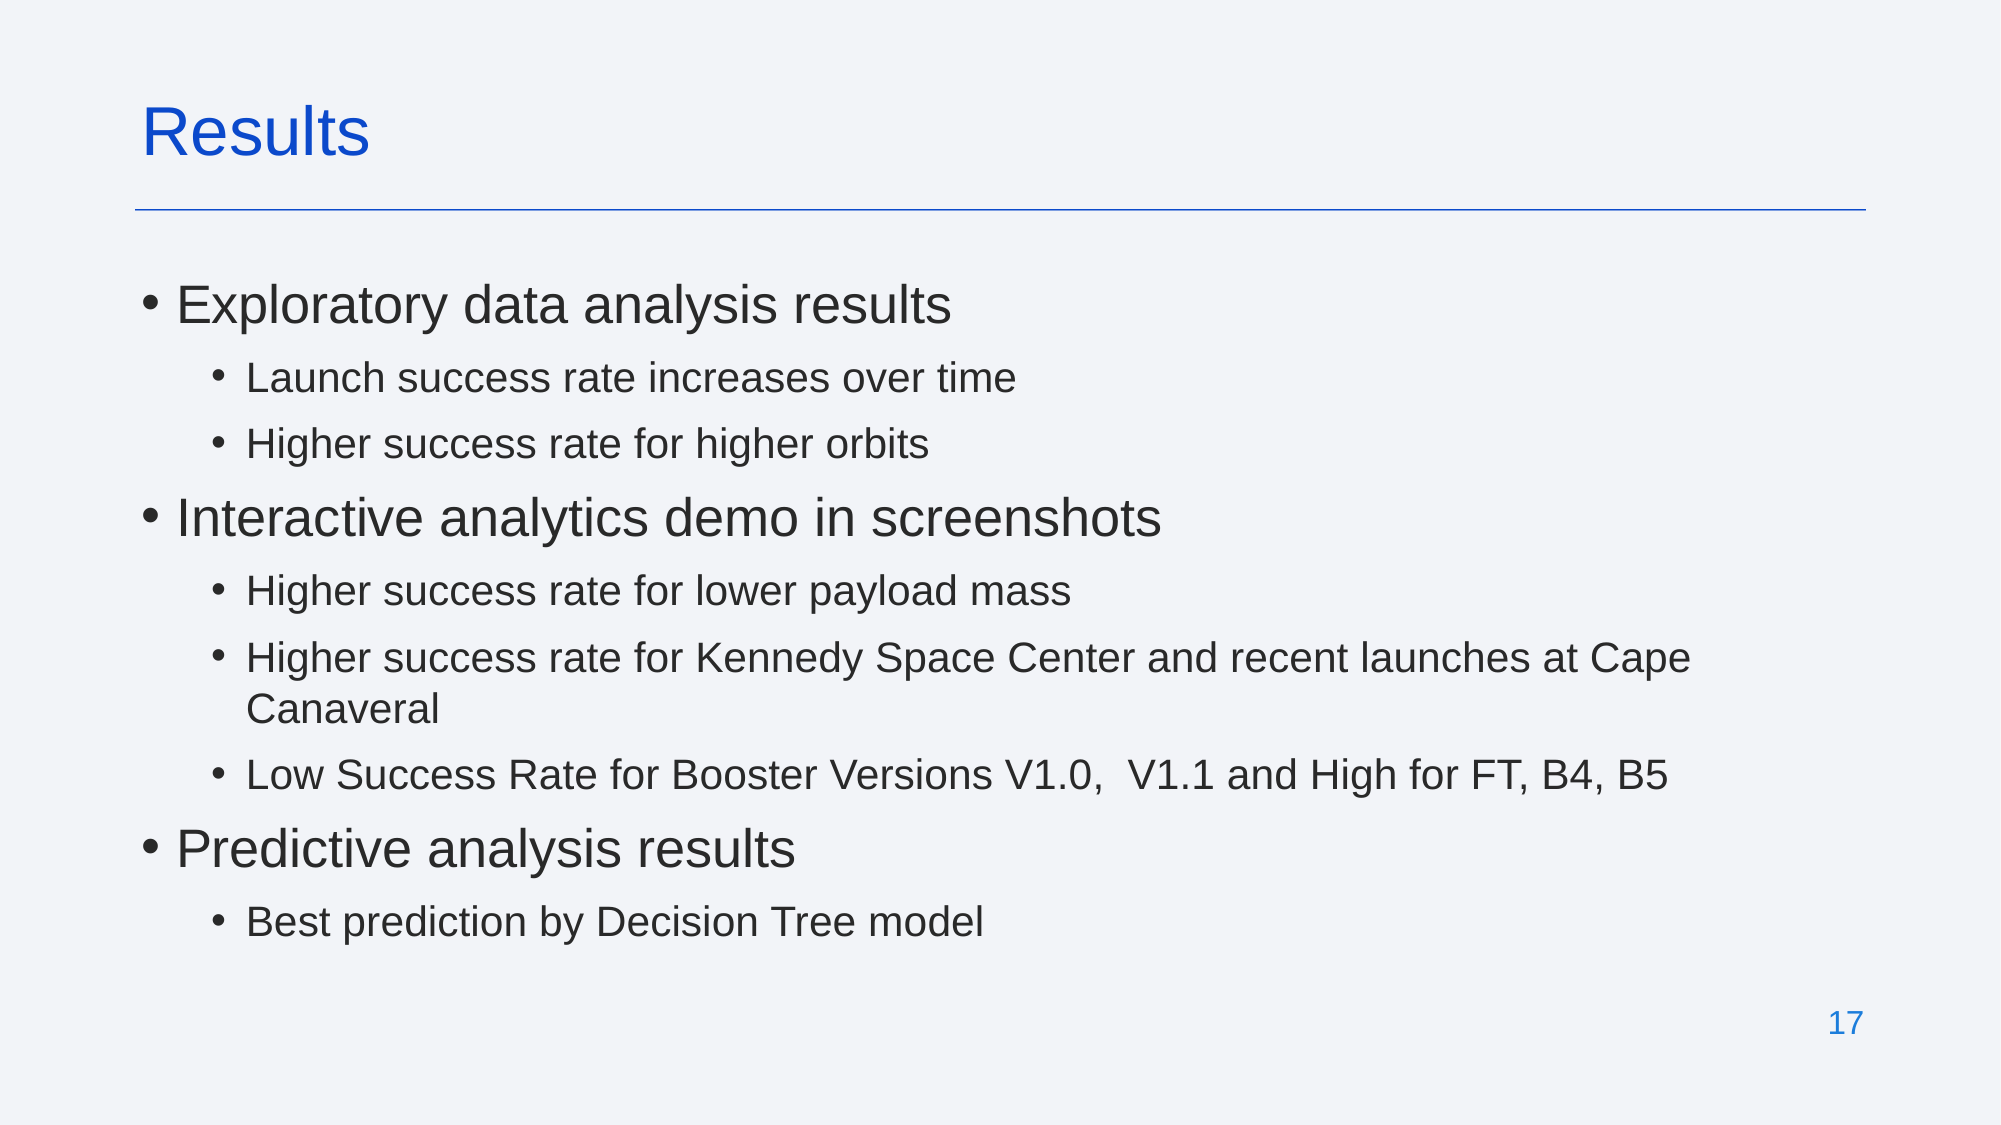

Results
Exploratory data analysis results
Launch success rate increases over time
Higher success rate for higher orbits
Interactive analytics demo in screenshots
Higher success rate for lower payload mass
Higher success rate for Kennedy Space Center and recent launches at Cape Canaveral
Low Success Rate for Booster Versions V1.0,  V1.1 and High for FT, B4, B5
Predictive analysis results
Best prediction by Decision Tree model

17